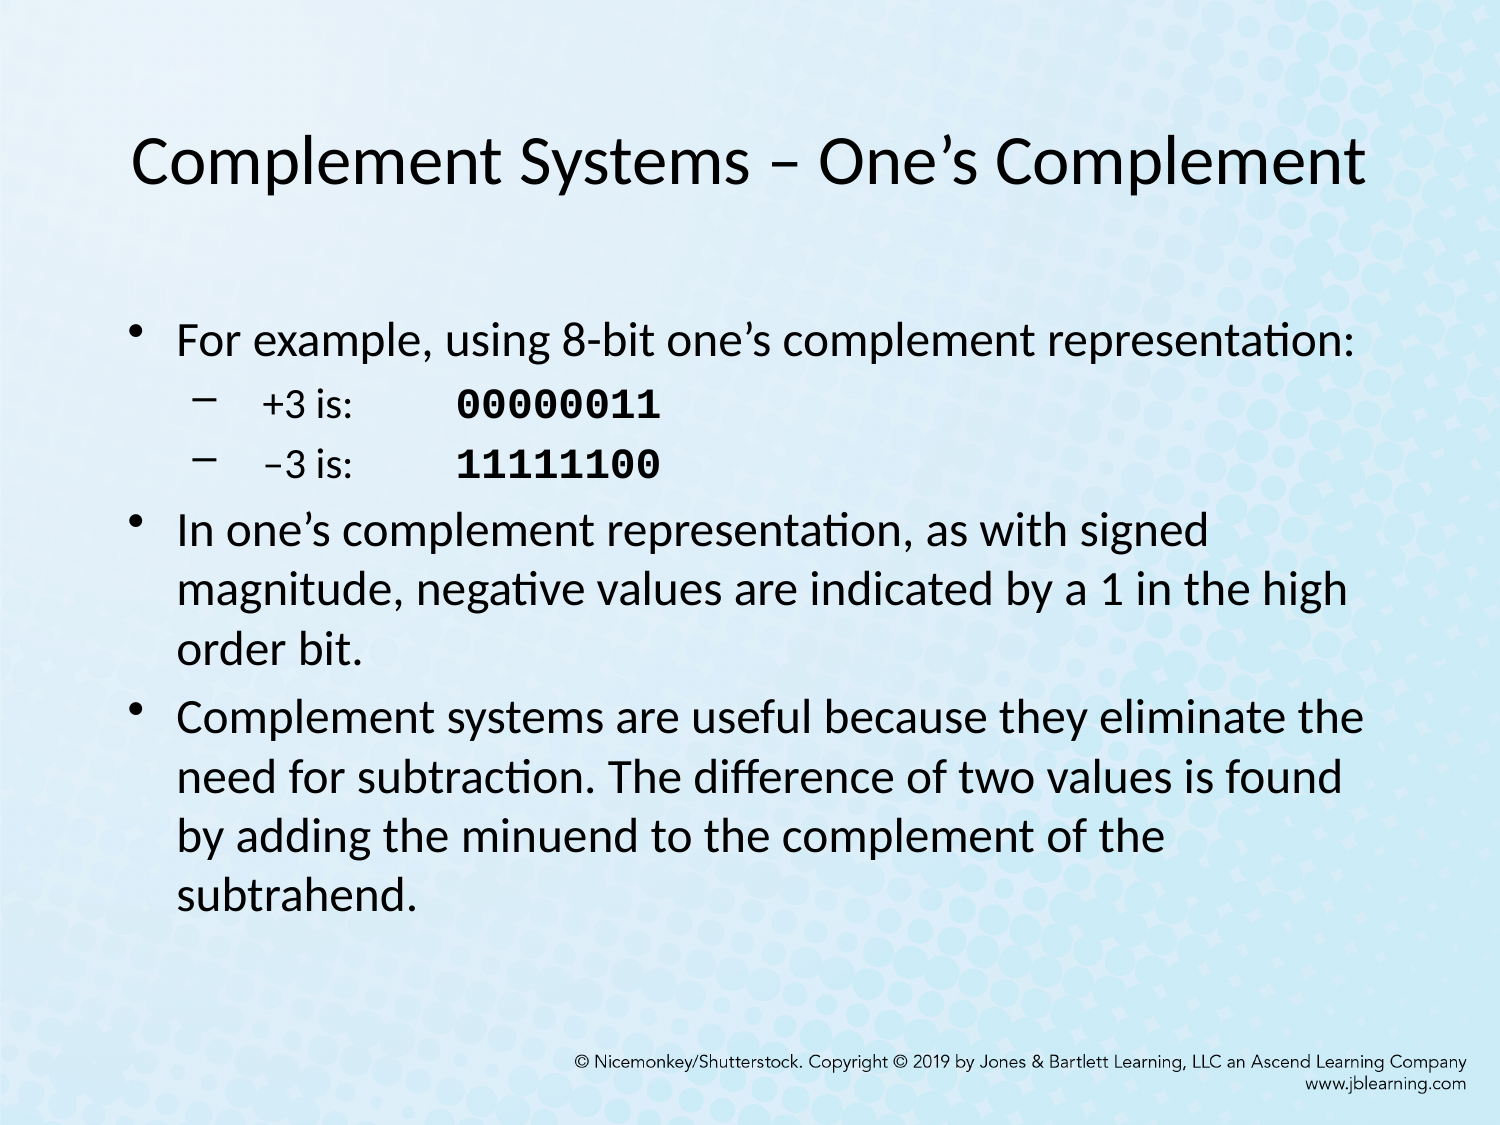

# Complement Systems – One’s Complement
For example, using 8-bit one’s complement representation:
   +3 is:	00000011
   –3 is:	11111100
In one’s complement representation, as with signed magnitude, negative values are indicated by a 1 in the high order bit.
Complement systems are useful because they eliminate the need for subtraction. The difference of two values is found by adding the minuend to the complement of the subtrahend.